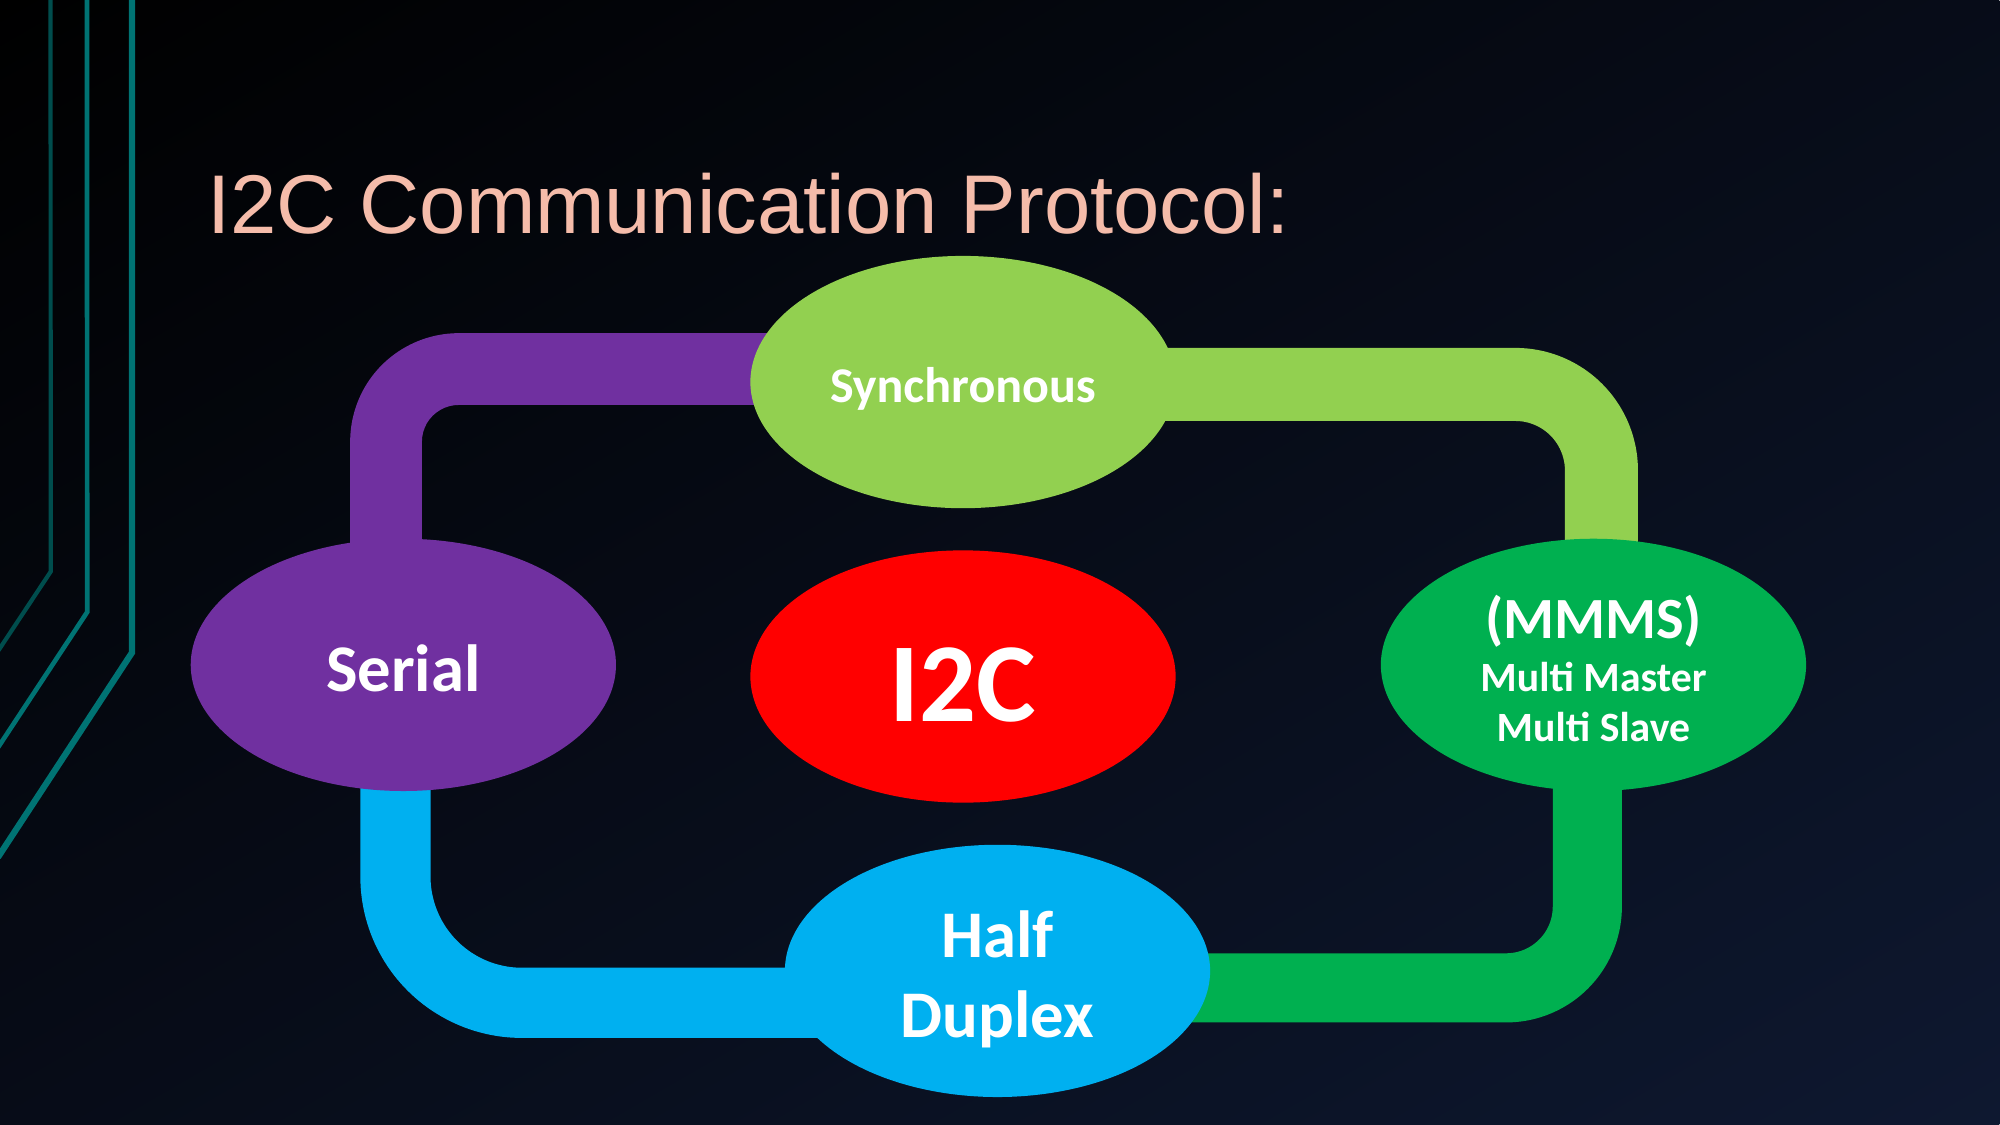

# I2C Communication Protocol:

Synchronous

Serial
(MMMS)
Multi Master Multi Slave
I2C

Half Duplex